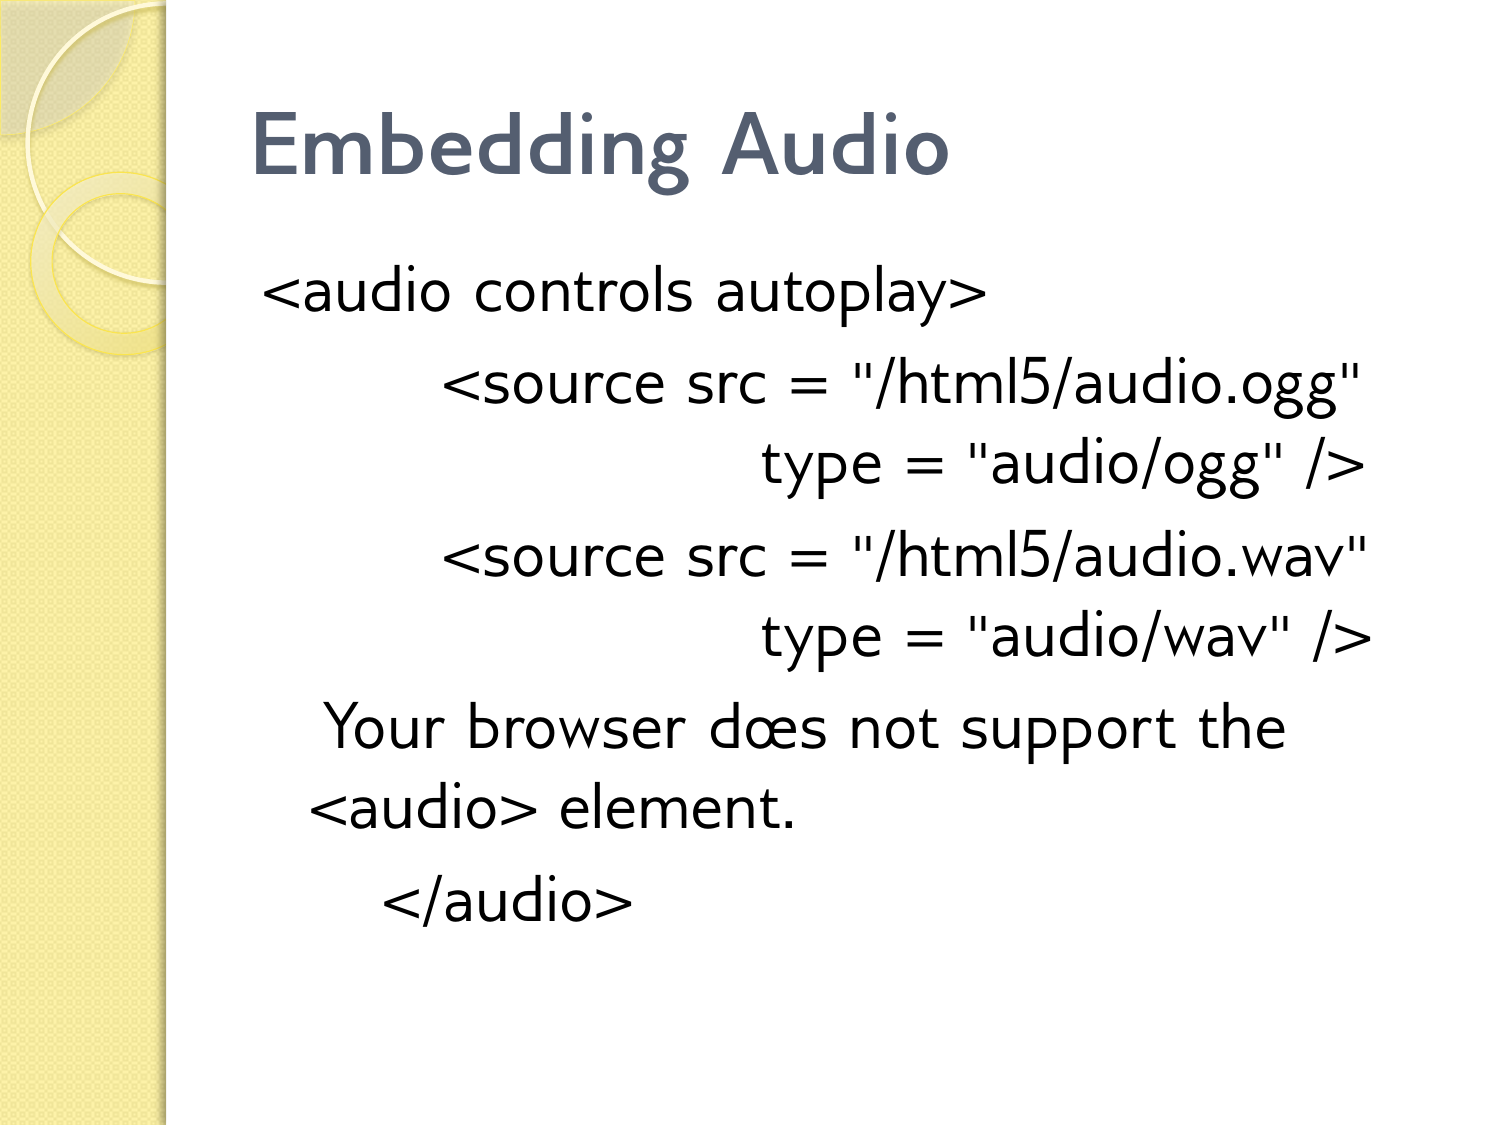

# Embedding Audio
<audio controls autoplay>
         <source src = "/html5/audio.ogg" 	  		type = "audio/ogg" />
         <source src = "/html5/audio.wav" 			type = "audio/wav" />
   Your browser does not support the <audio> element.
      </audio>